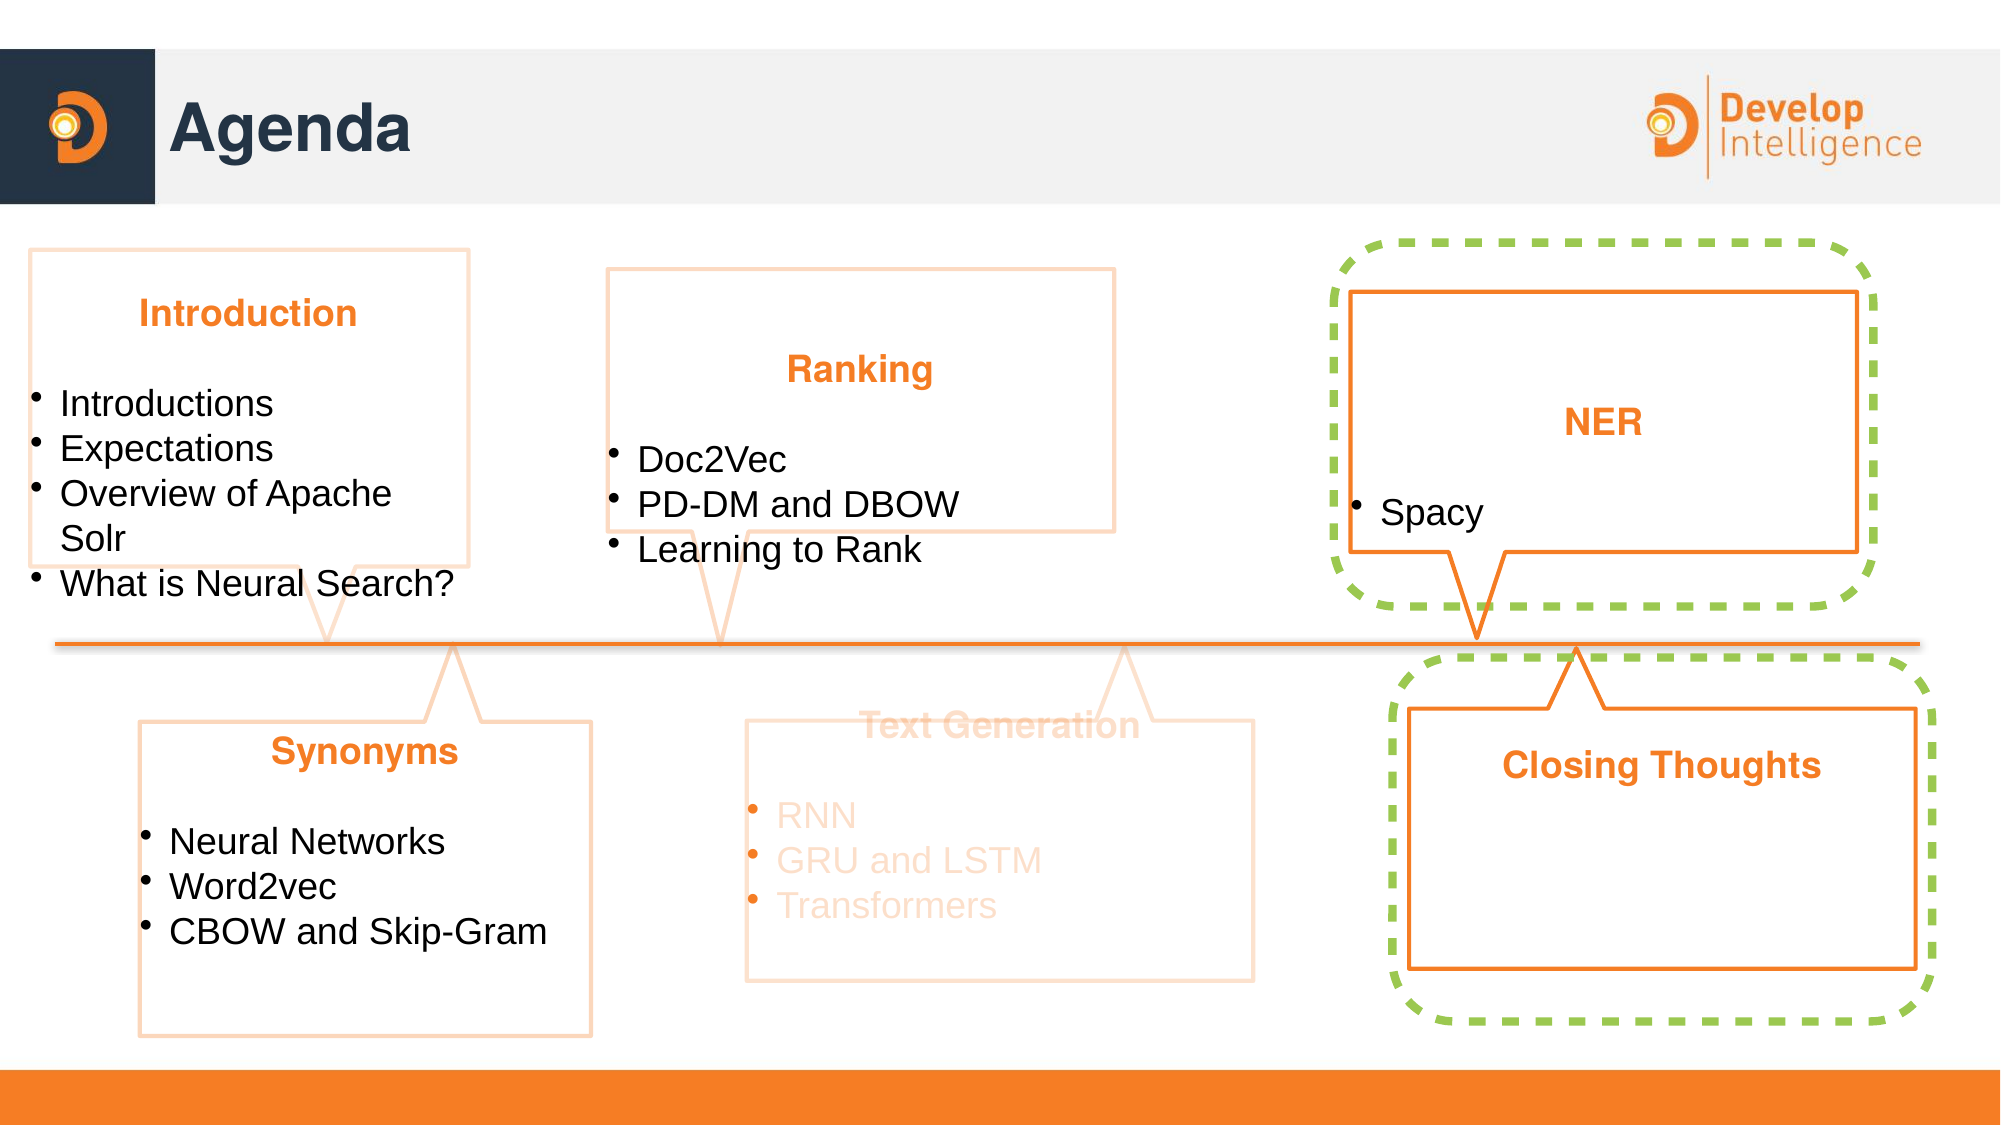

# Agenda

Introduction

Introductions
Expectations
Overview of Apache Solr
What is Neural Search?
Ranking

Doc2Vec
PD-DM and DBOW
Learning to Rank
NER

Spacy
Synonyms

Neural Networks
Word2vec
CBOW and Skip-Gram

Text Generation

RNN
GRU and LSTM
Transformers
Closing Thoughts

93